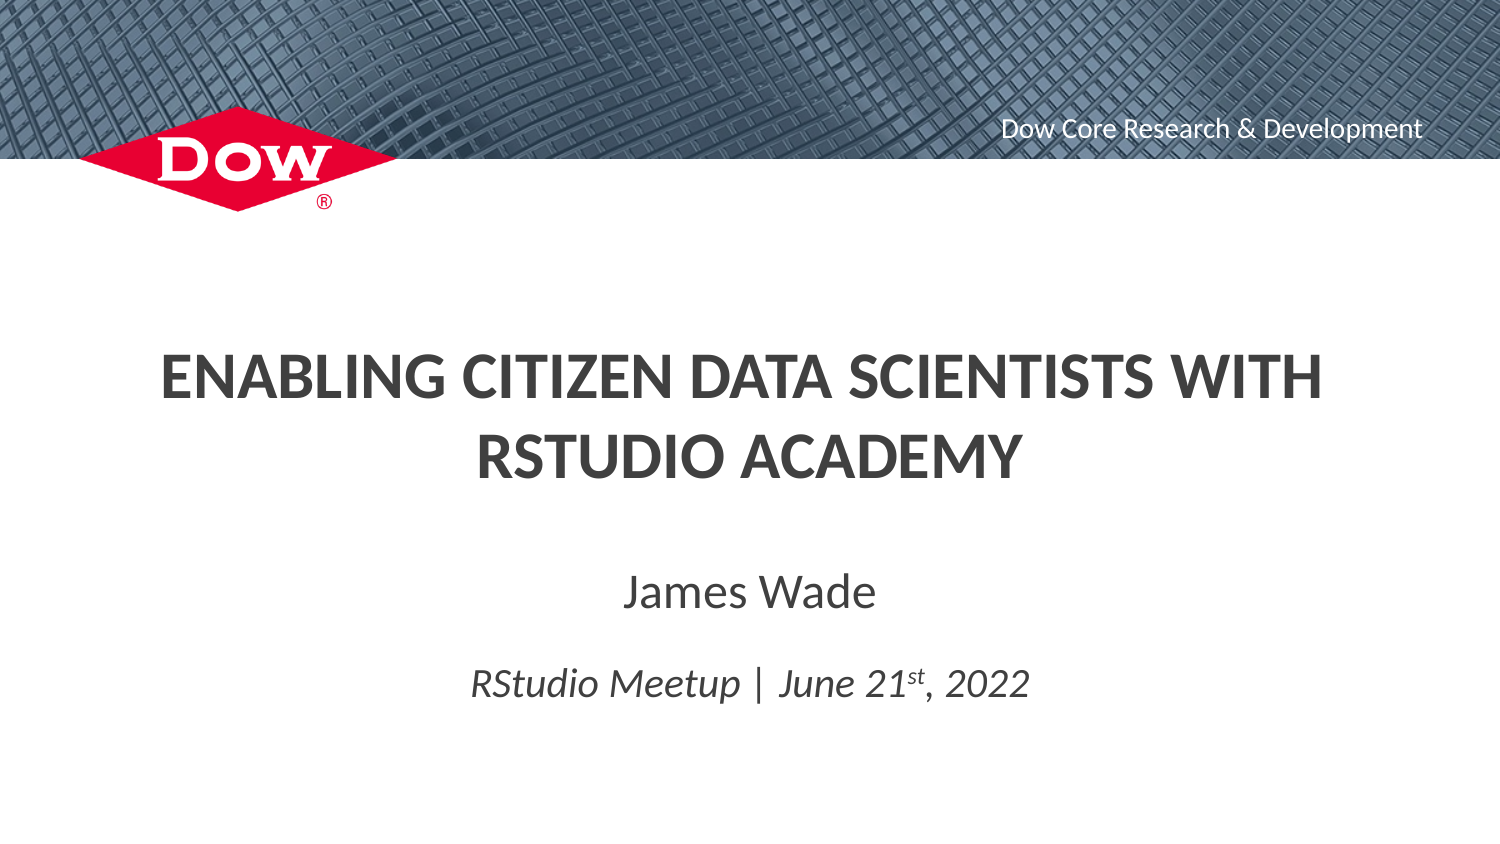

Dow Core Research & Development
# Enabling Citizen Data Scientists with RStudio Academy
James Wade
RStudio Meetup | June 21st, 2022